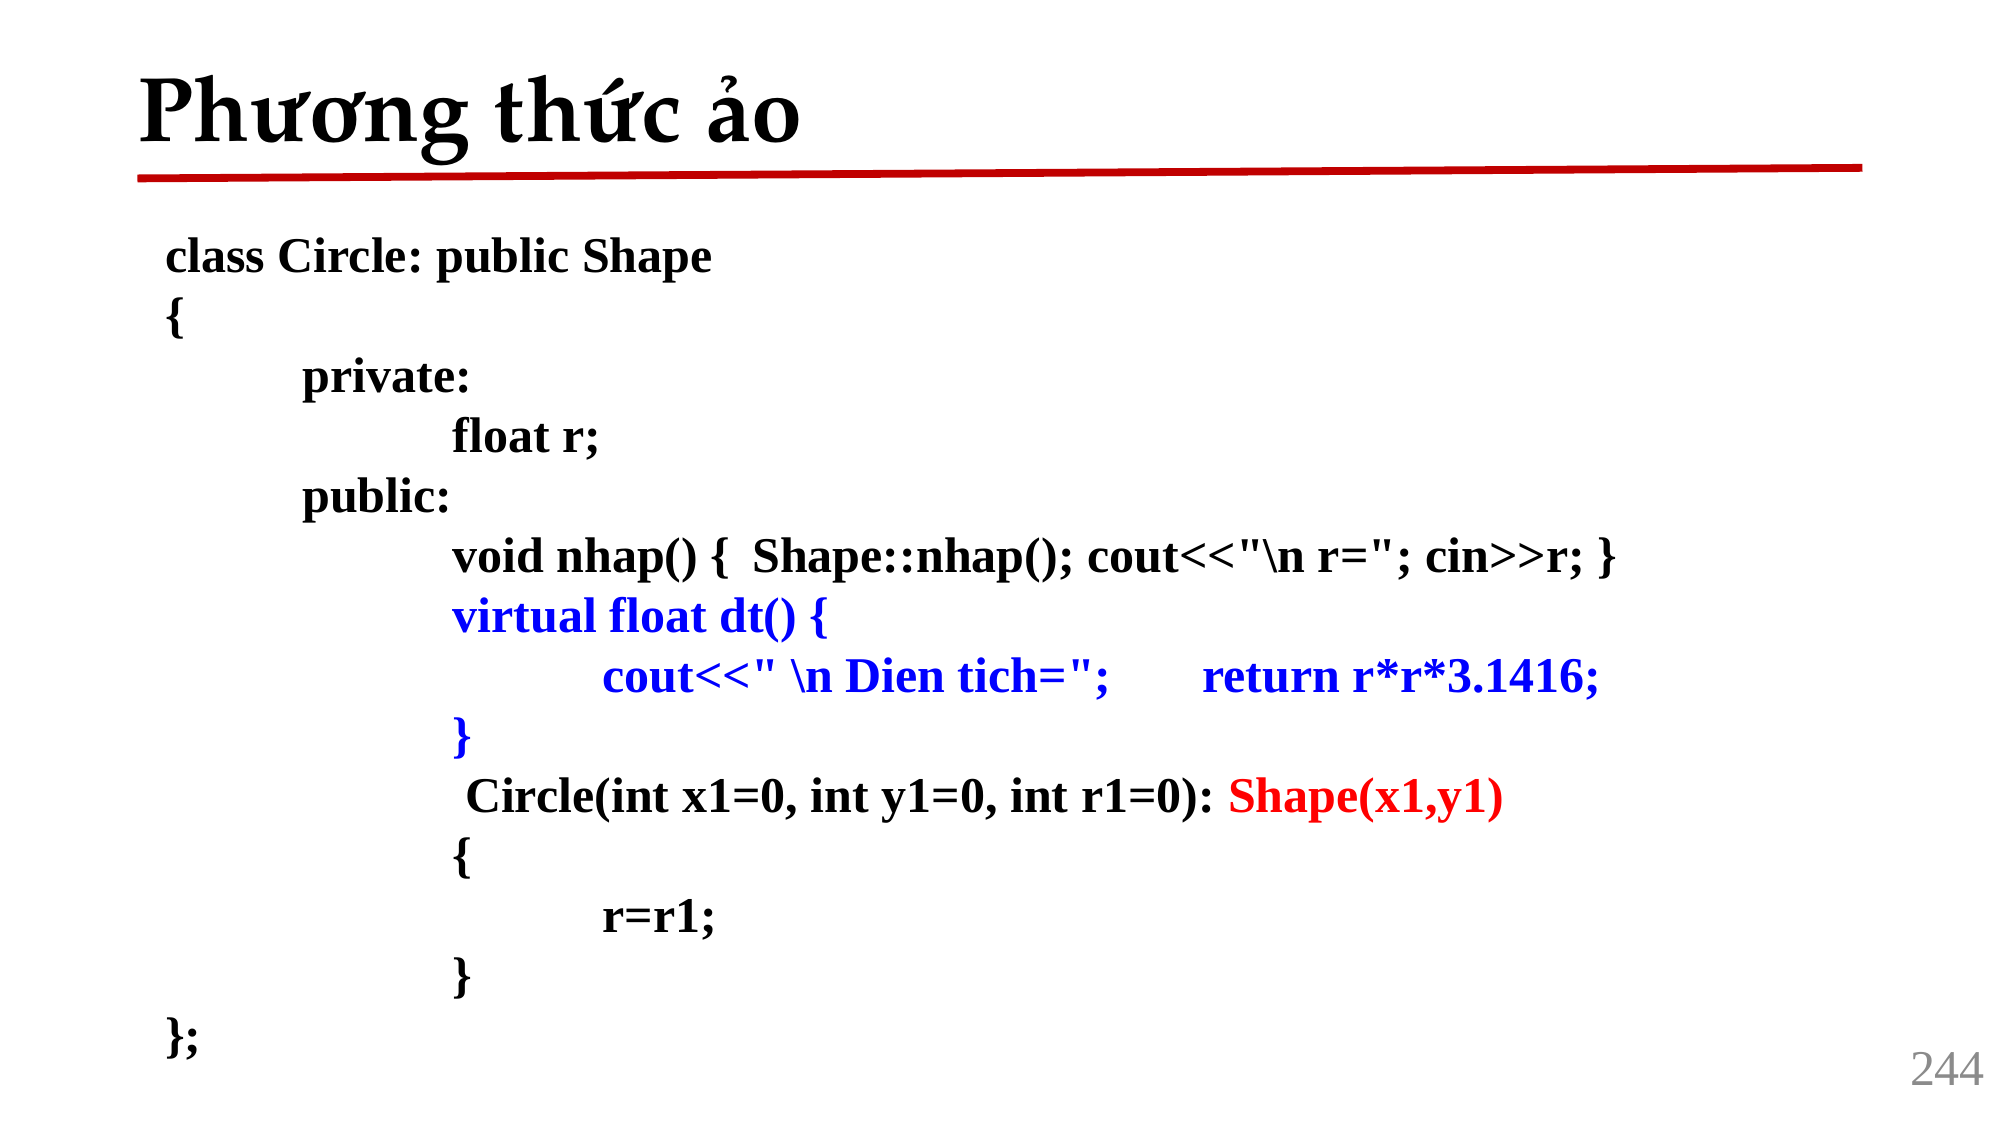

# Phương thức ảo
 class Circle: public Shape
 {
 	private:
 		float r;
 	public:
 		void nhap() { 	Shape::nhap(); cout<<"\n r="; cin>>r; }
		virtual float dt() {
			cout<<" \n Dien tich="; 	return r*r*3.1416;
		}
		 Circle(int x1=0, int y1=0, int r1=0): Shape(x1,y1)
		{
			r=r1;
		}
 };
244